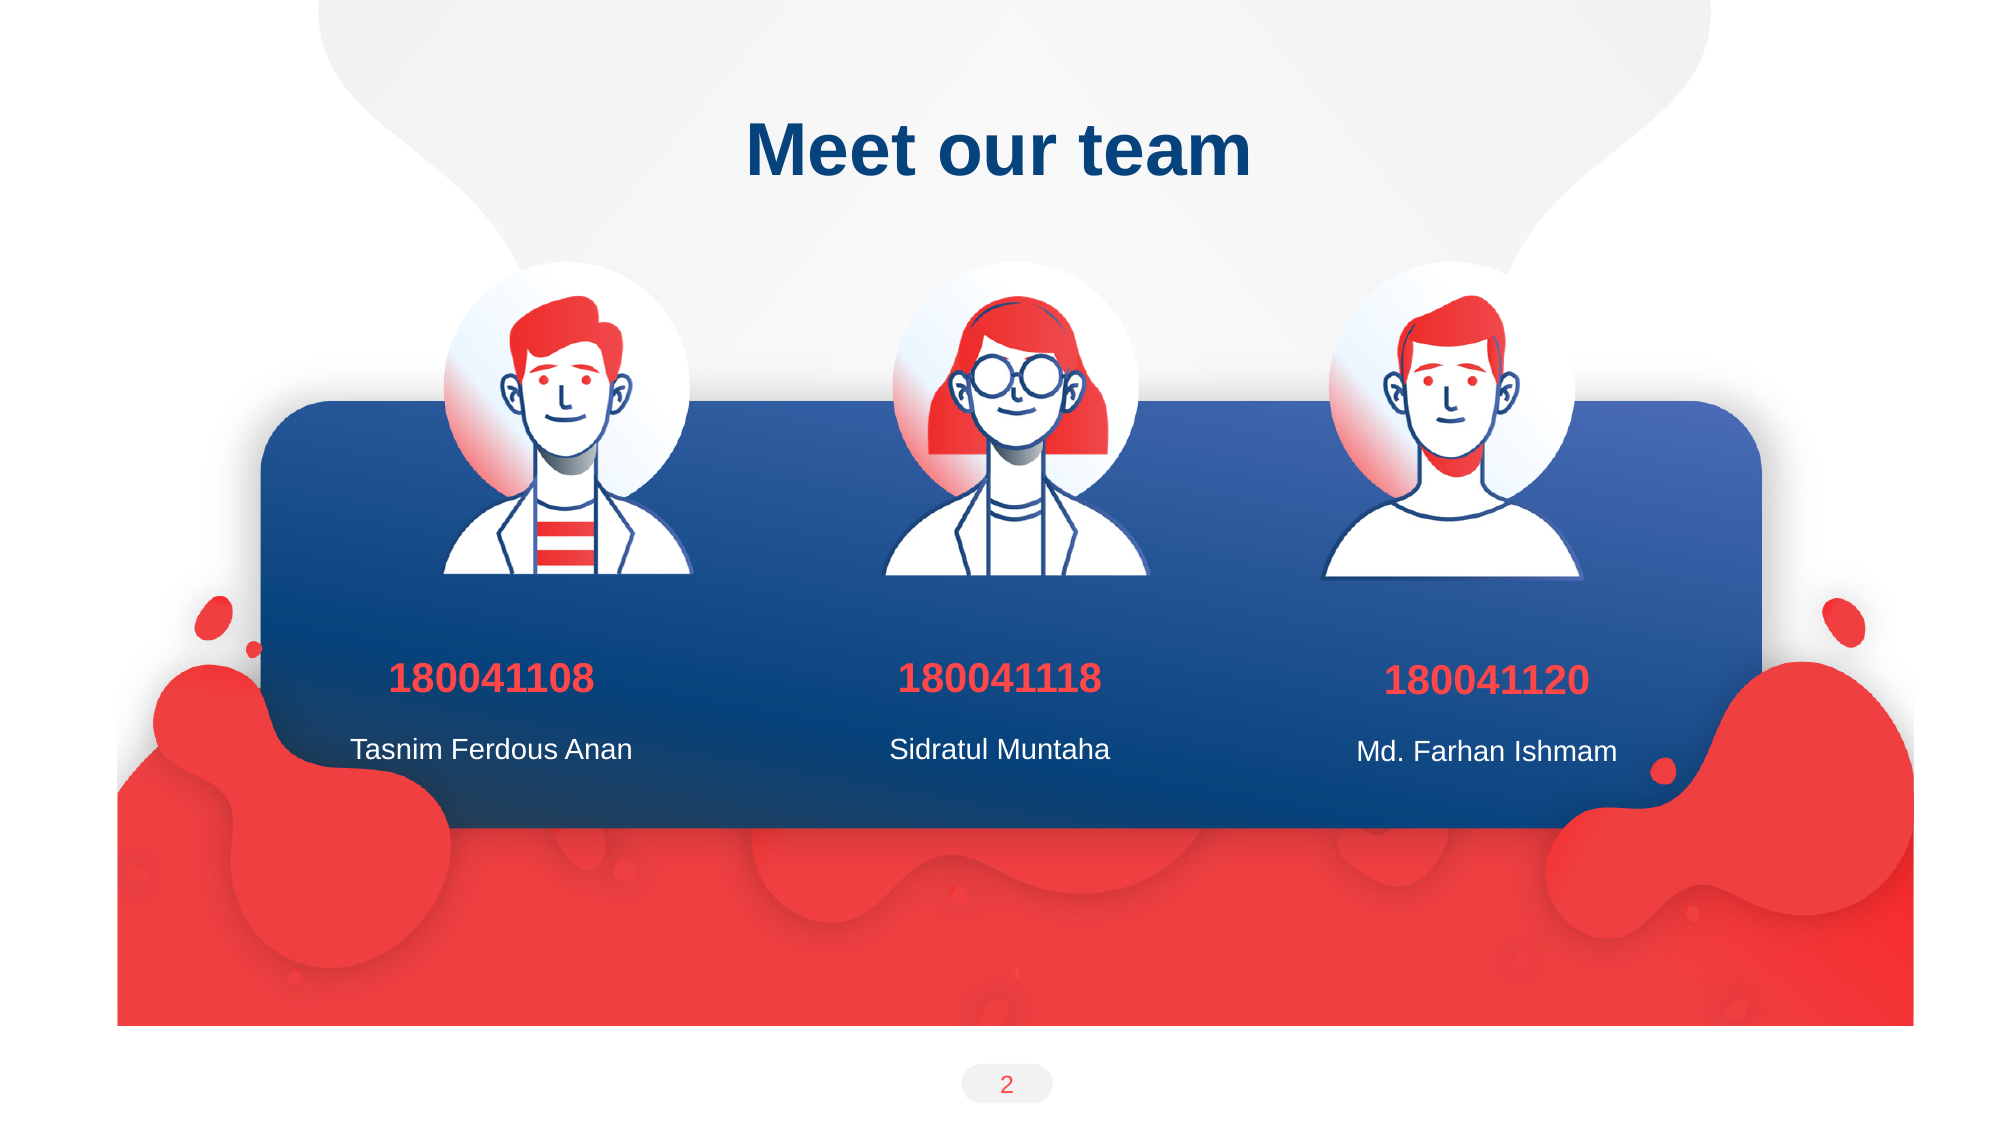

Meet our team
180041108
180041118
180041120
Tasnim Ferdous Anan
Sidratul Muntaha
Md. Farhan Ishmam
2